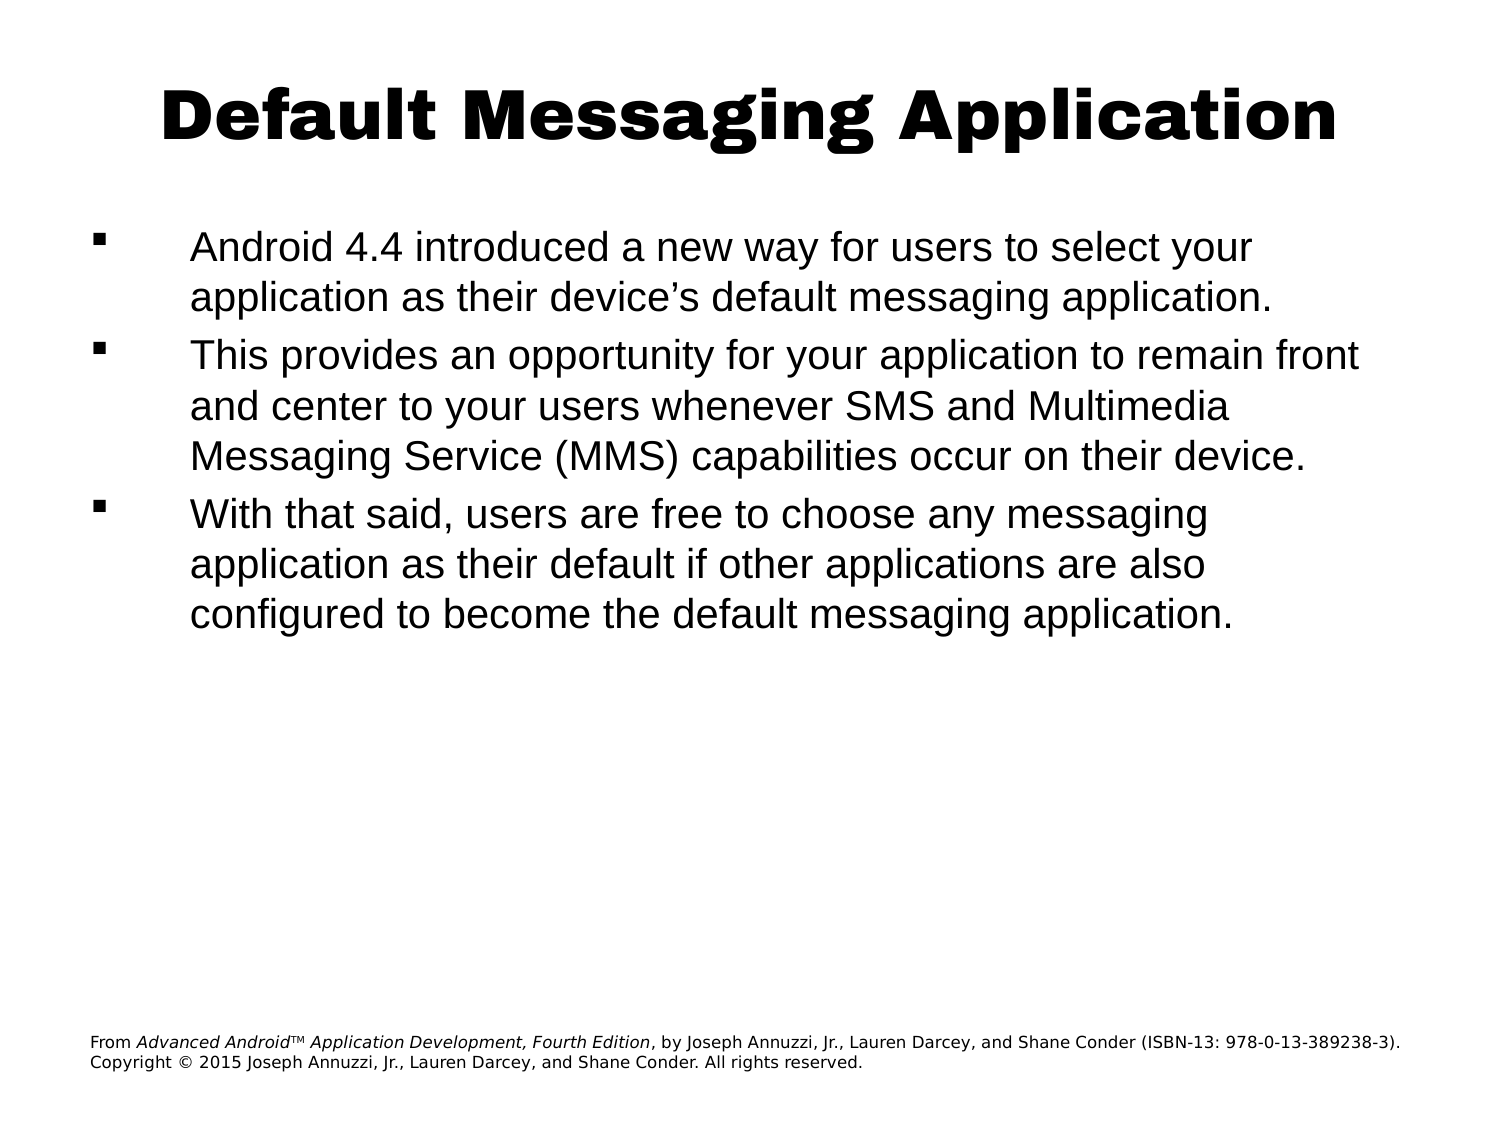

# Default Messaging Application
Android 4.4 introduced a new way for users to select your application as their device’s default messaging application.
This provides an opportunity for your application to remain front and center to your users whenever SMS and Multimedia Messaging Service (MMS) capabilities occur on their device.
With that said, users are free to choose any messaging application as their default if other applications are also configured to become the default messaging application.
From Advanced AndroidTM Application Development, Fourth Edition, by Joseph Annuzzi, Jr., Lauren Darcey, and Shane Conder (ISBN-13: 978-0-13-389238-3). Copyright © 2015 Joseph Annuzzi, Jr., Lauren Darcey, and Shane Conder. All rights reserved.